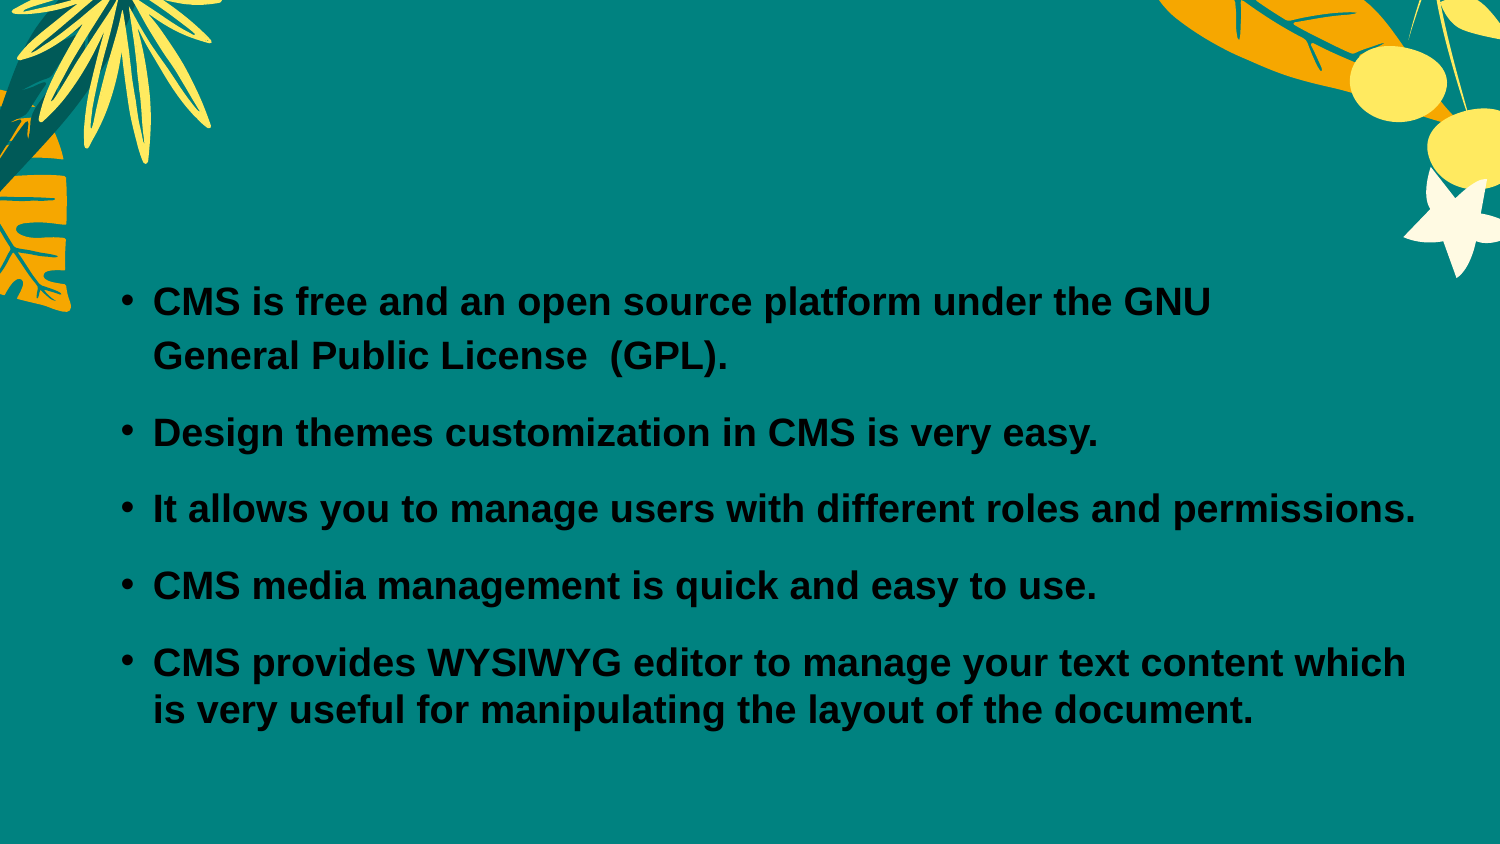

CMS is free and an open source platform under the GNU General Public License  (GPL).
Design themes customization in CMS is very easy.
It allows you to manage users with different roles and permissions.
CMS media management is quick and easy to use.
CMS provides WYSIWYG editor to manage your text content which is very useful for manipulating the layout of the document.